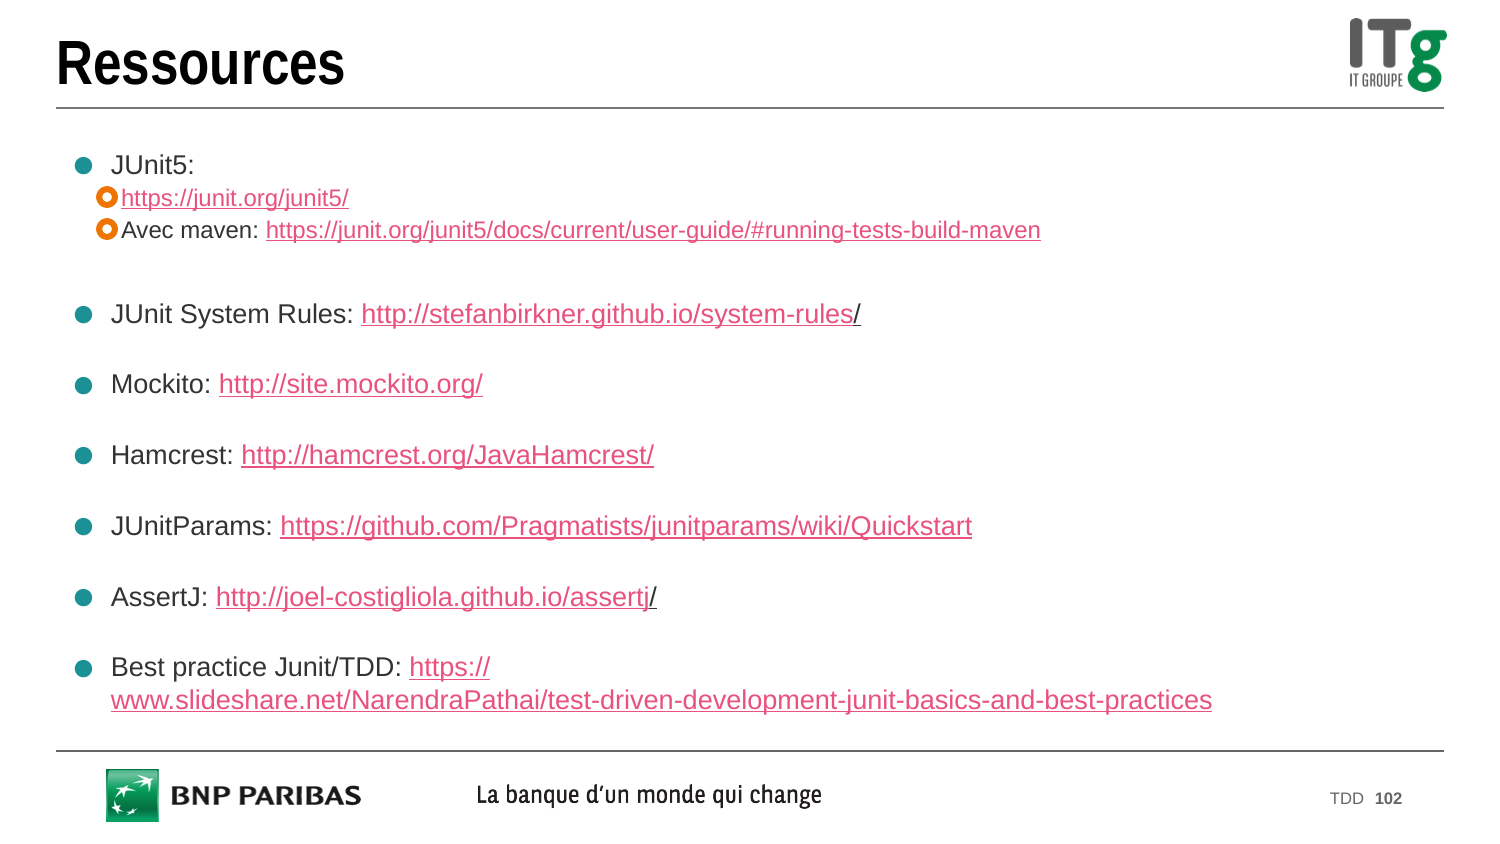

# Ressources
JUnit5:
https://junit.org/junit5/
Avec maven: https://junit.org/junit5/docs/current/user-guide/#running-tests-build-maven

JUnit System Rules: http://stefanbirkner.github.io/system-rules/

Mockito: http://site.mockito.org/

Hamcrest: http://hamcrest.org/JavaHamcrest/

JUnitParams: https://github.com/Pragmatists/junitparams/wiki/Quickstart

AssertJ: http://joel-costigliola.github.io/assertj/

Best practice Junit/TDD: https://www.slideshare.net/NarendraPathai/test-driven-development-junit-basics-and-best-practices

TDD
102